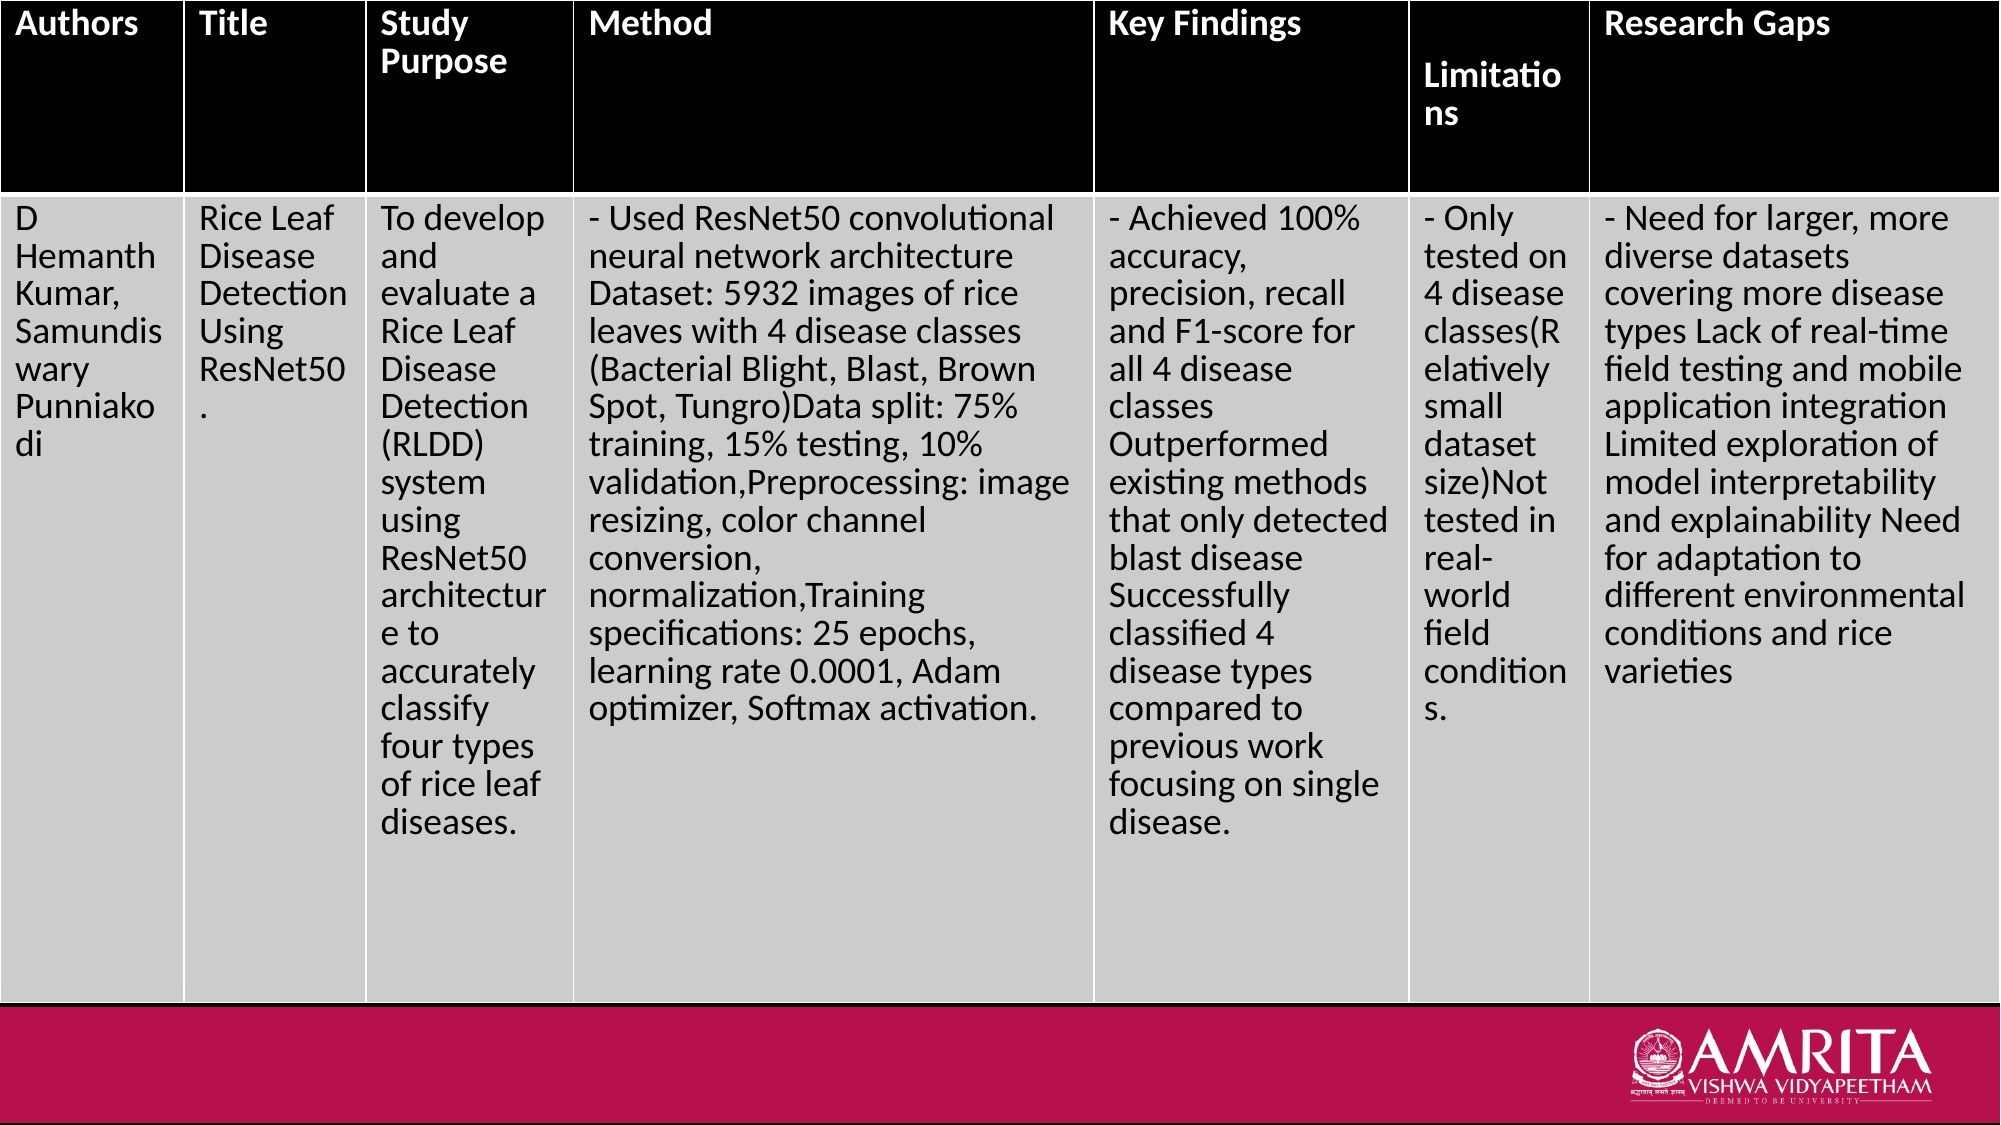

| Authors | Title | Study Purpose | Method | Key Findings | Limitations | Research Gaps |
| --- | --- | --- | --- | --- | --- | --- |
| D Hemanth Kumar, Samundiswary Punniakodi | Rice Leaf Disease Detection Using ResNet50. | To develop and evaluate a Rice Leaf Disease Detection (RLDD) system using ResNet50 architecture to accurately classify four types of rice leaf diseases. | - Used ResNet50 convolutional neural network architecture Dataset: 5932 images of rice leaves with 4 disease classes (Bacterial Blight, Blast, Brown Spot, Tungro)Data split: 75% training, 15% testing, 10% validation,Preprocessing: image resizing, color channel conversion, normalization,Training specifications: 25 epochs, learning rate 0.0001, Adam optimizer, Softmax activation. | - Achieved 100% accuracy, precision, recall and F1-score for all 4 disease classes Outperformed existing methods that only detected blast disease Successfully classified 4 disease types compared to previous work focusing on single disease. | - Only tested on 4 disease classes(Relatively small dataset size)Not tested in real-world field conditions. | - Need for larger, more diverse datasets covering more disease types Lack of real-time field testing and mobile application integration Limited exploration of model interpretability and explainability Need for adaptation to different environmental conditions and rice varieties |